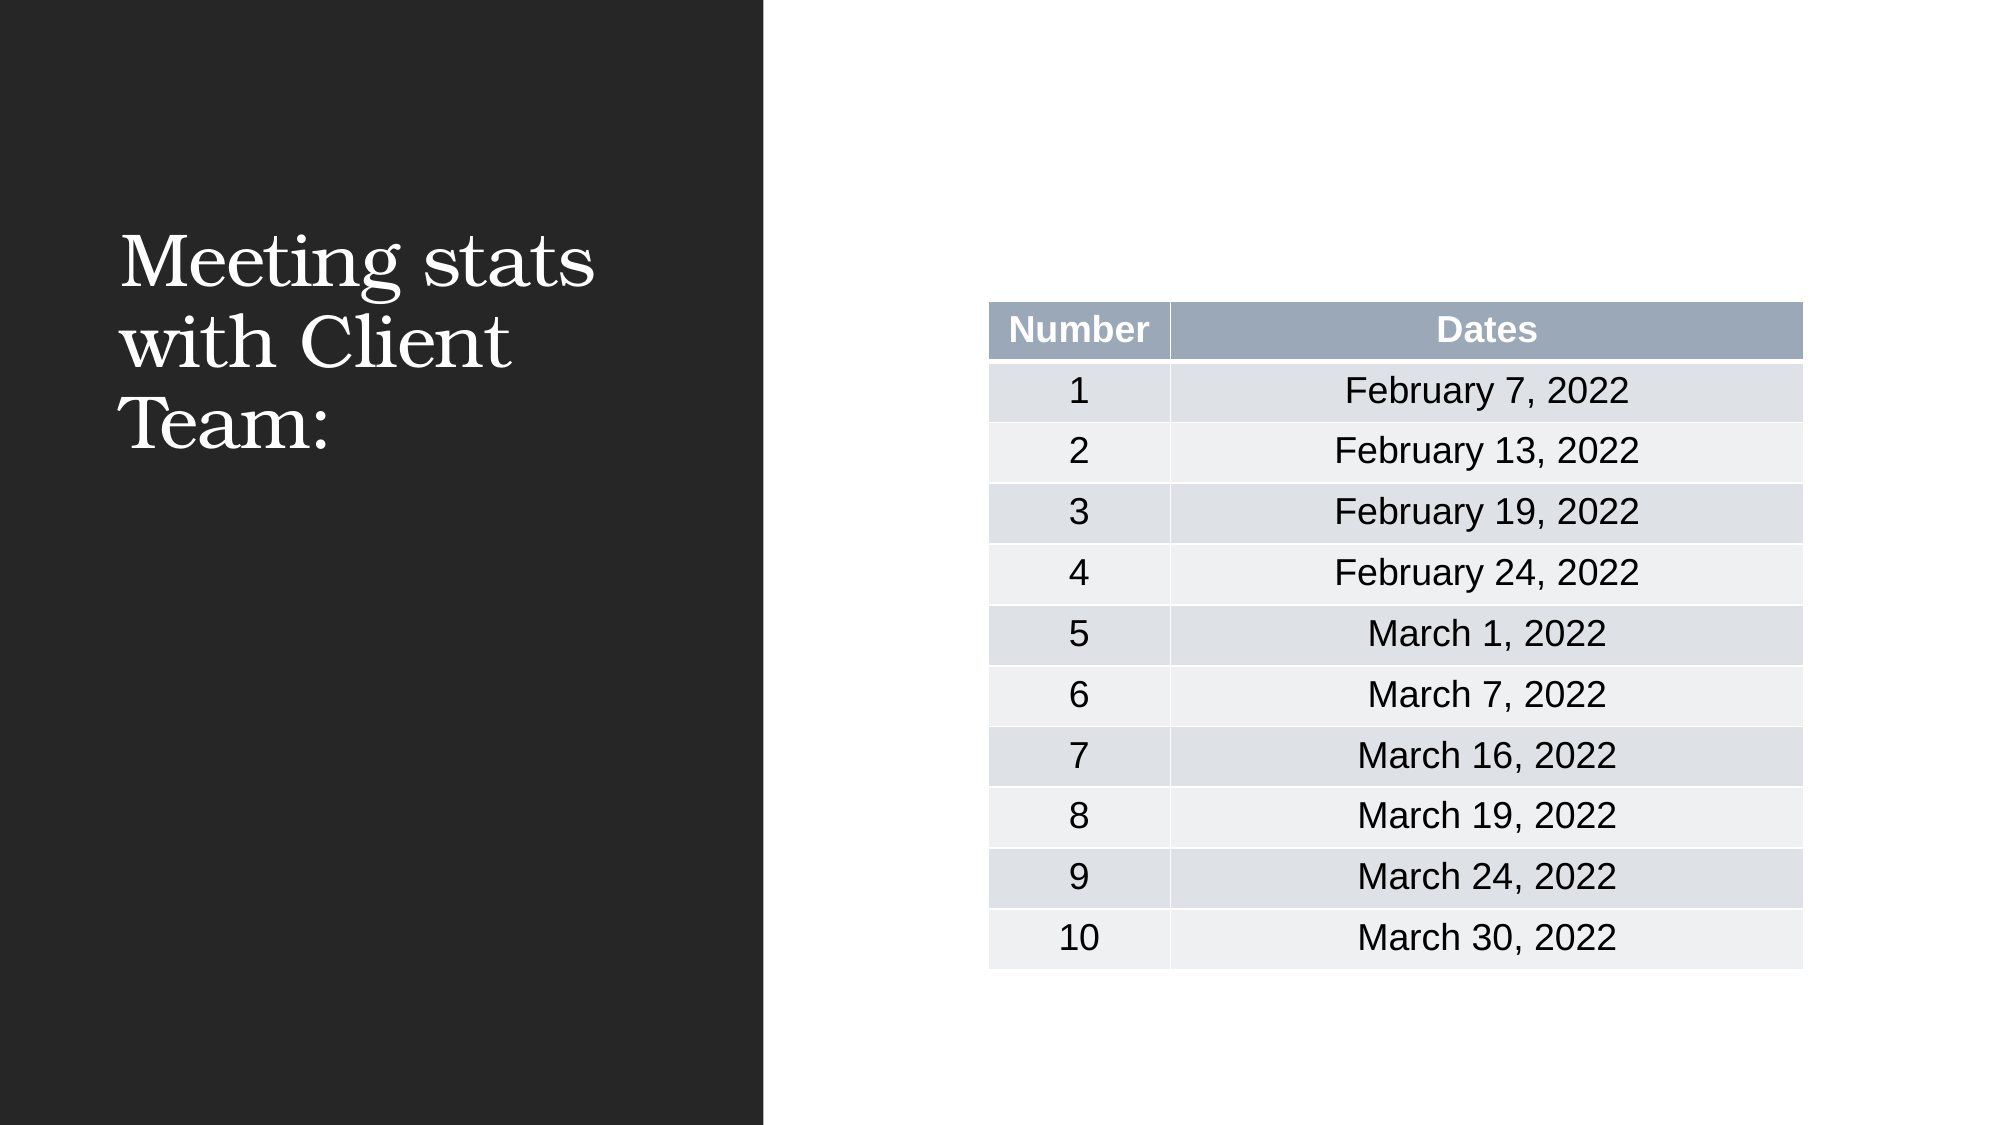

# Meeting stats with Client Team:
| Number | Dates |
| --- | --- |
| 1 | February 7, 2022 |
| 2 | February 13, 2022 |
| 3 | February 19, 2022 |
| 4 | February 24, 2022 |
| 5 | March 1, 2022 |
| 6 | March 7, 2022 |
| 7 | March 16, 2022 |
| 8 | March 19, 2022 |
| 9 | March 24, 2022 |
| 10 | March 30, 2022 |